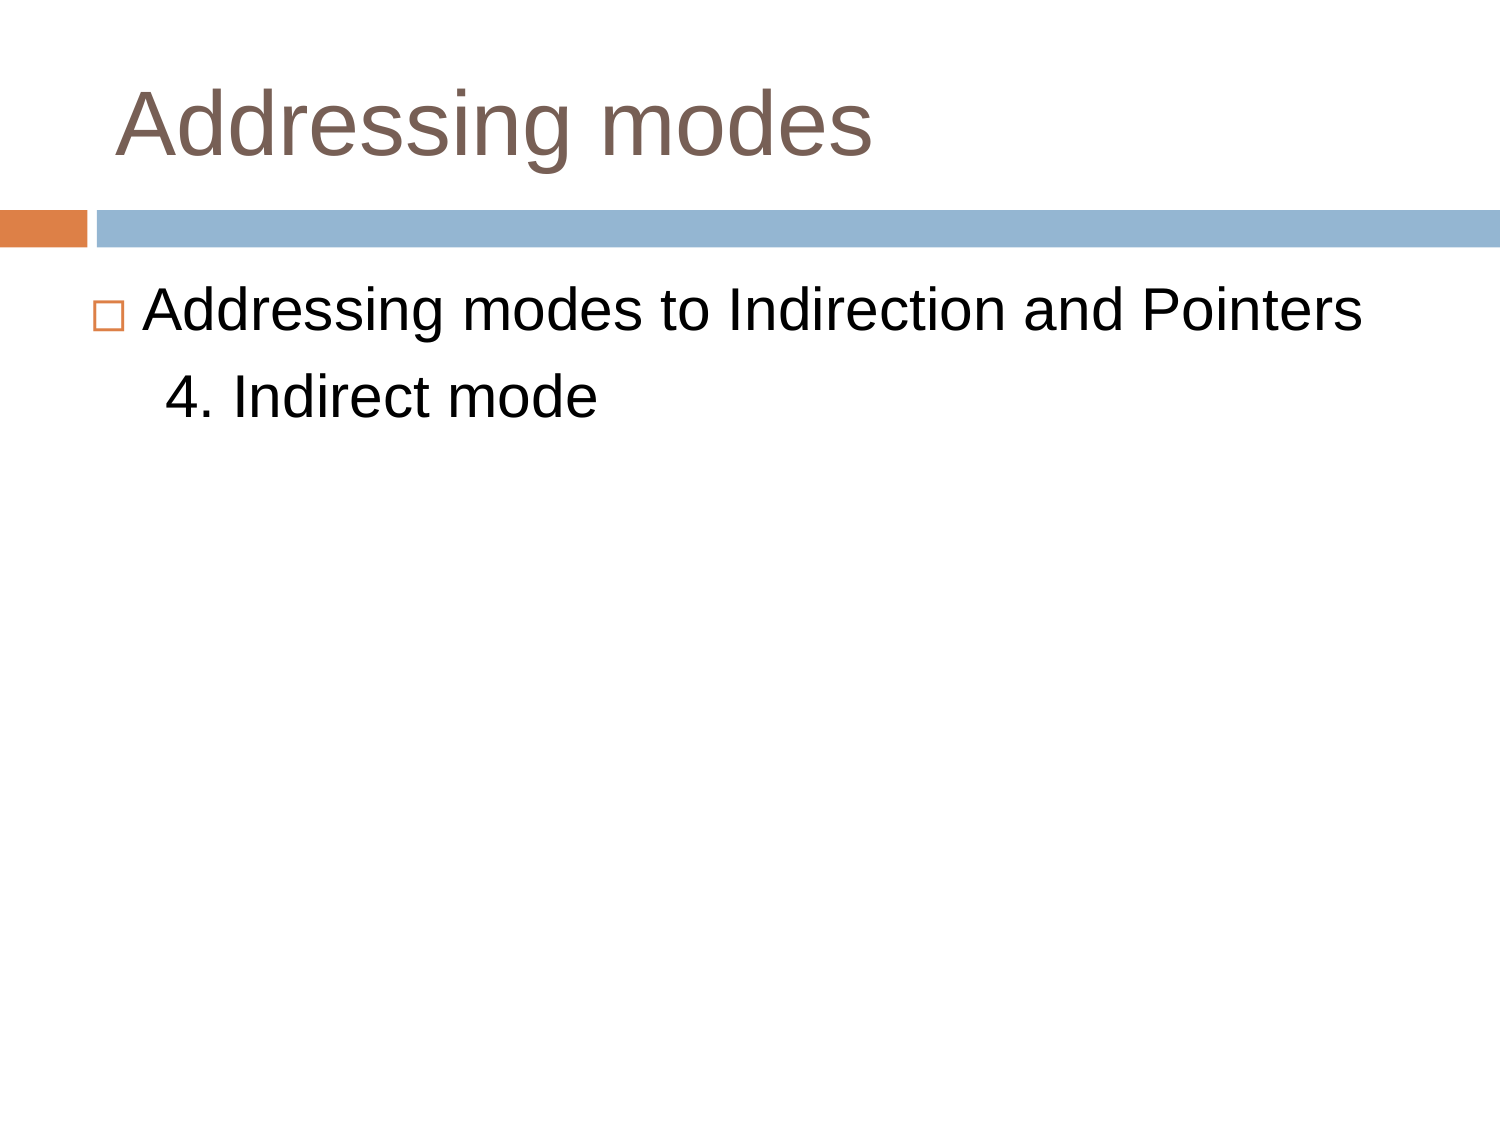

# Addressing modes

Addressing modes to Indirection and Pointers
4. Indirect mode